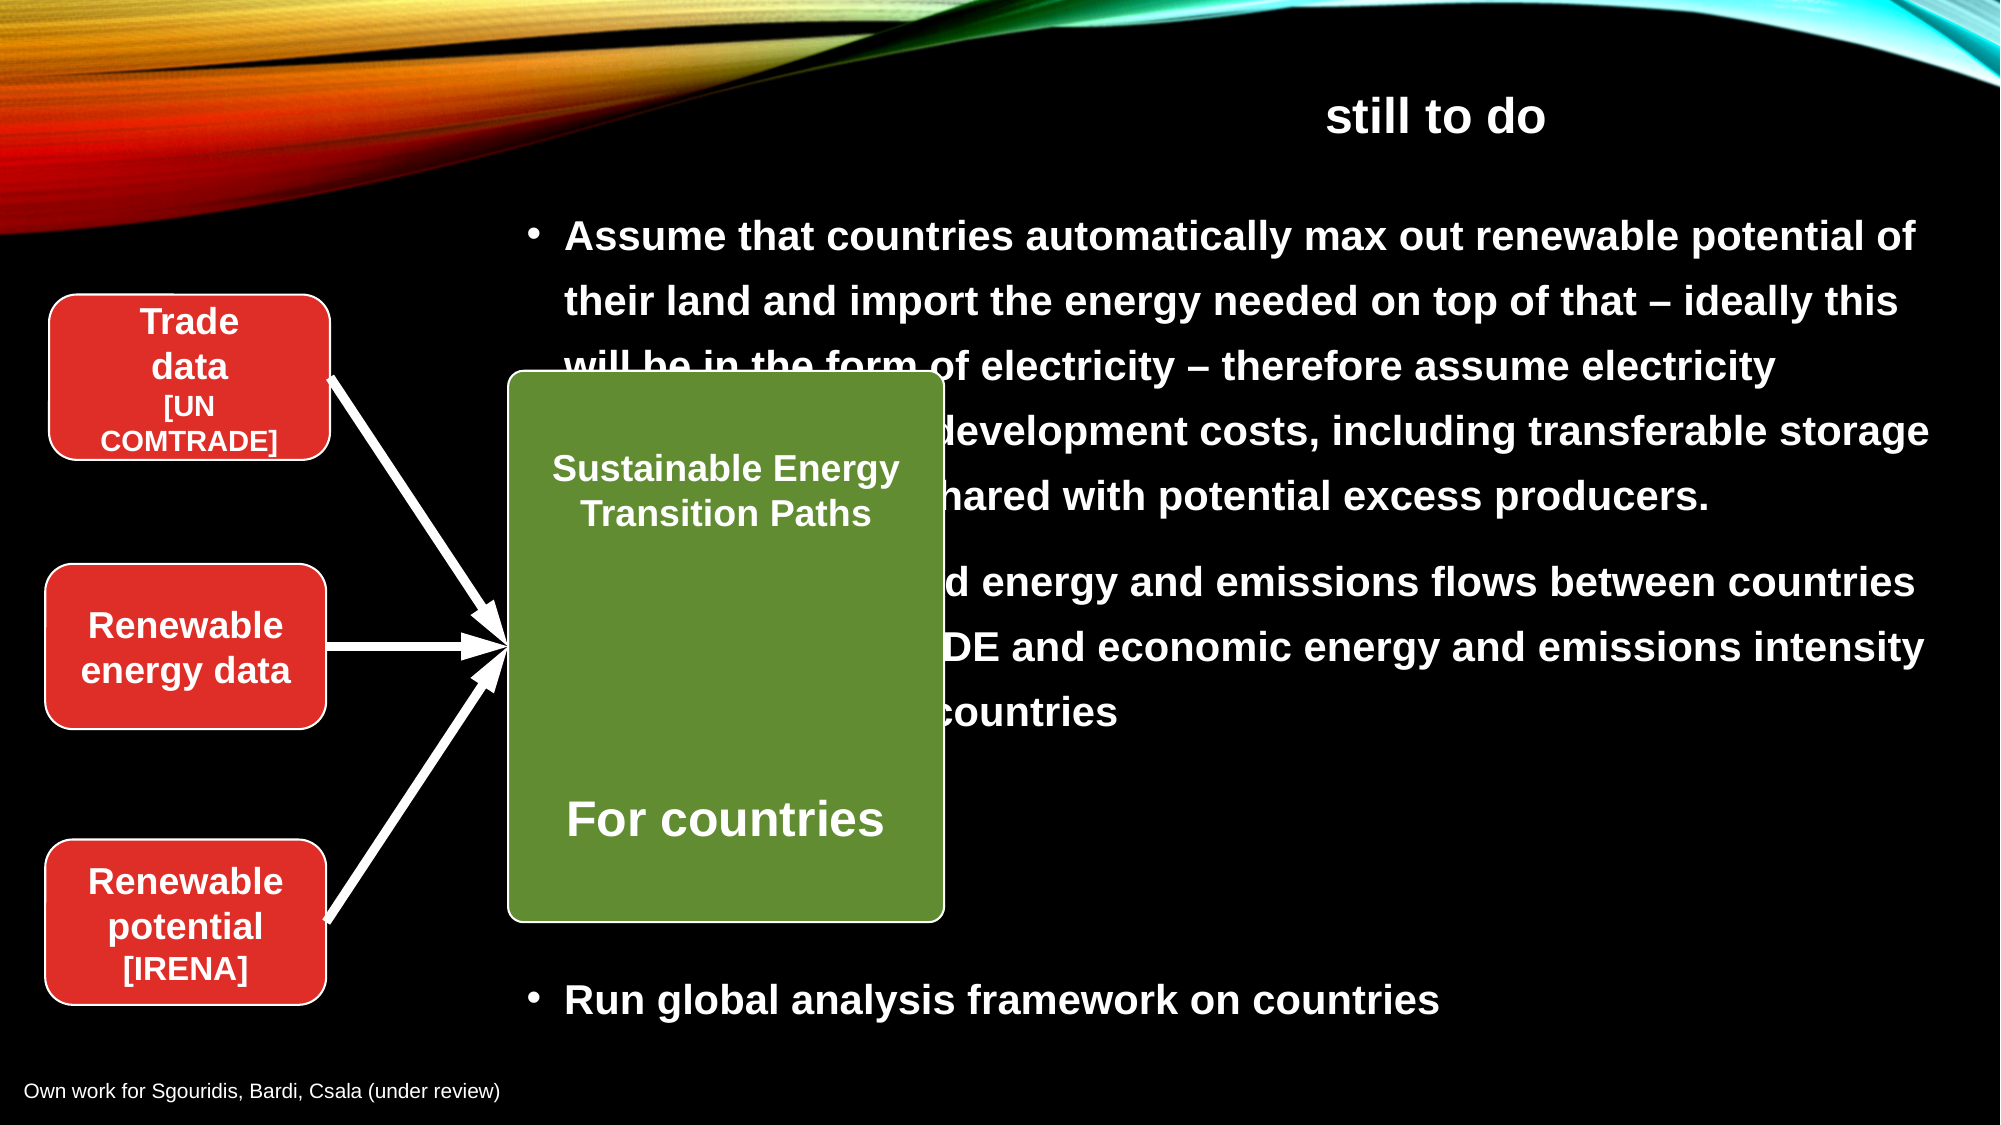

still to do
Assume that countries automatically max out renewable potential of their land and import the energy needed on top of that – ideally this will be in the form of electricity – therefore assume electricity transport network development costs, including transferable storage – these costs are shared with potential excess producers.
Calculate embedded energy and emissions flows between countries using UN COMTRADE and economic energy and emissions intensity of product source countries

.  .  .

Run global analysis framework on countries
Trade
data
[UN COMTRADE]
Sustainable Energy Transition Paths

Renewable energy data
Renewable potential
[IRENA]
For countries

Own work for Sgouridis, Bardi, Csala (under review)